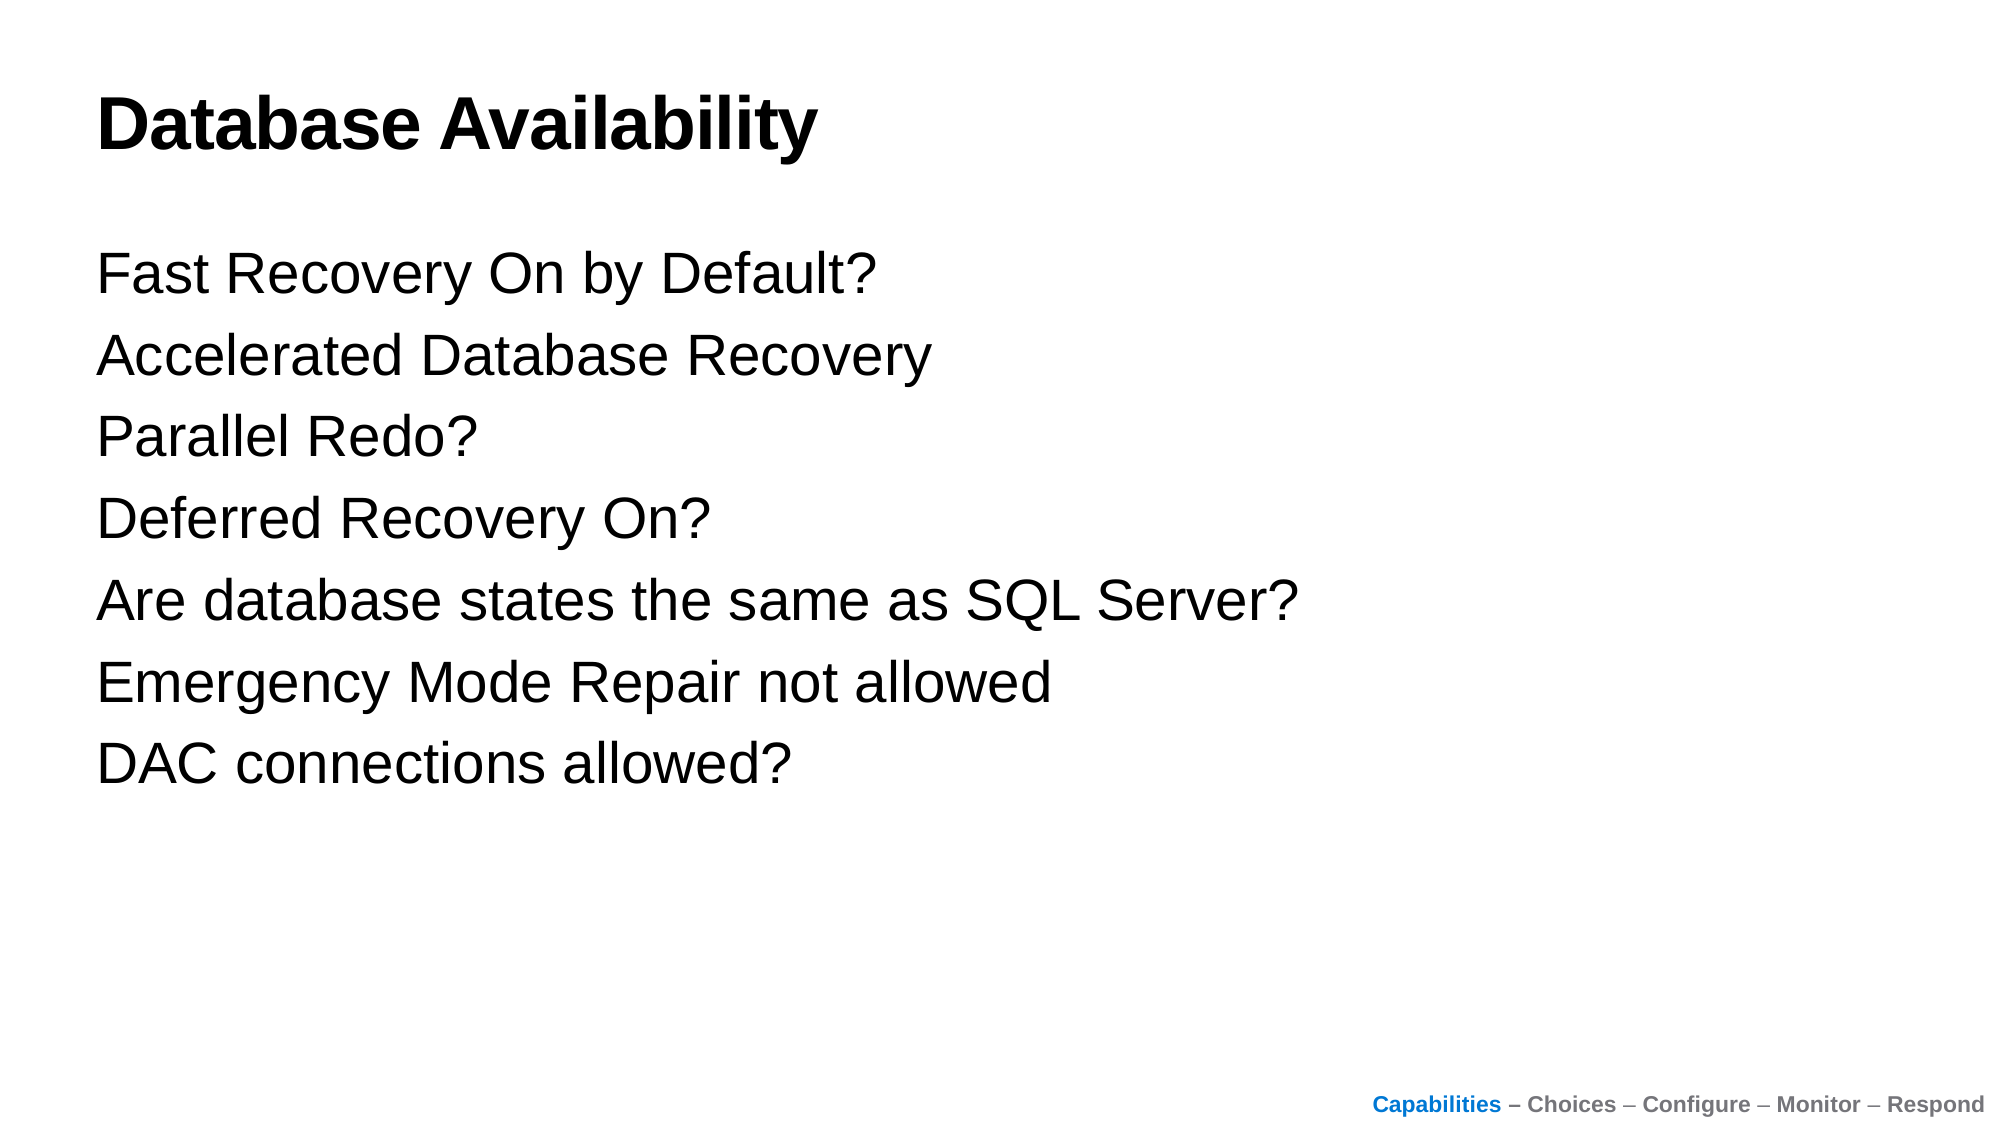

# Database Availability
Fast Recovery On by Default?
Accelerated Database Recovery
Parallel Redo?
Deferred Recovery On?
Are database states the same as SQL Server?
Emergency Mode Repair not allowed
DAC connections allowed?
Capabilities – Choices – Configure – Monitor – Respond